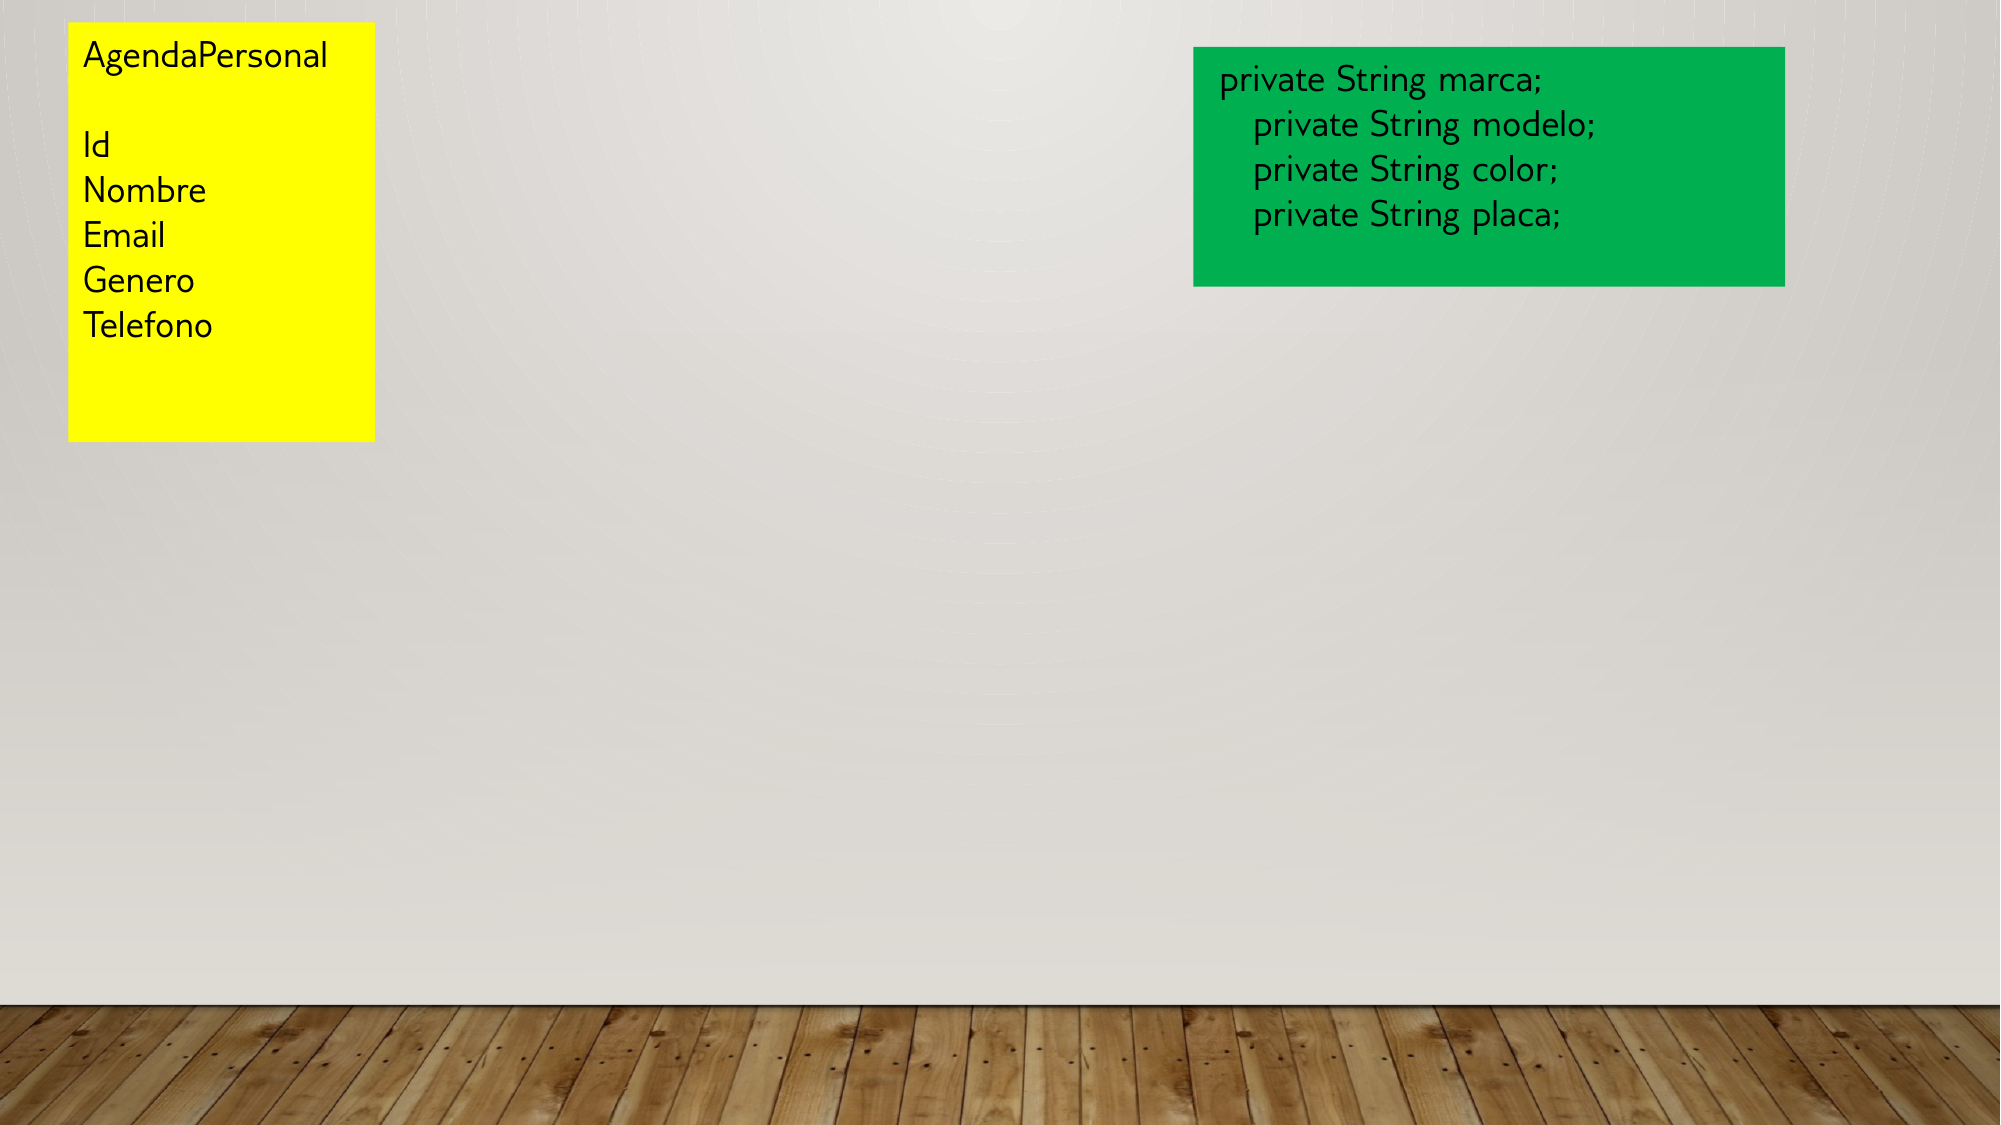

AgendaPersonal

Id
Nombre
Email
Genero
Telefono

 private String marca;
    private String modelo;
    private String color;
    private String placa;